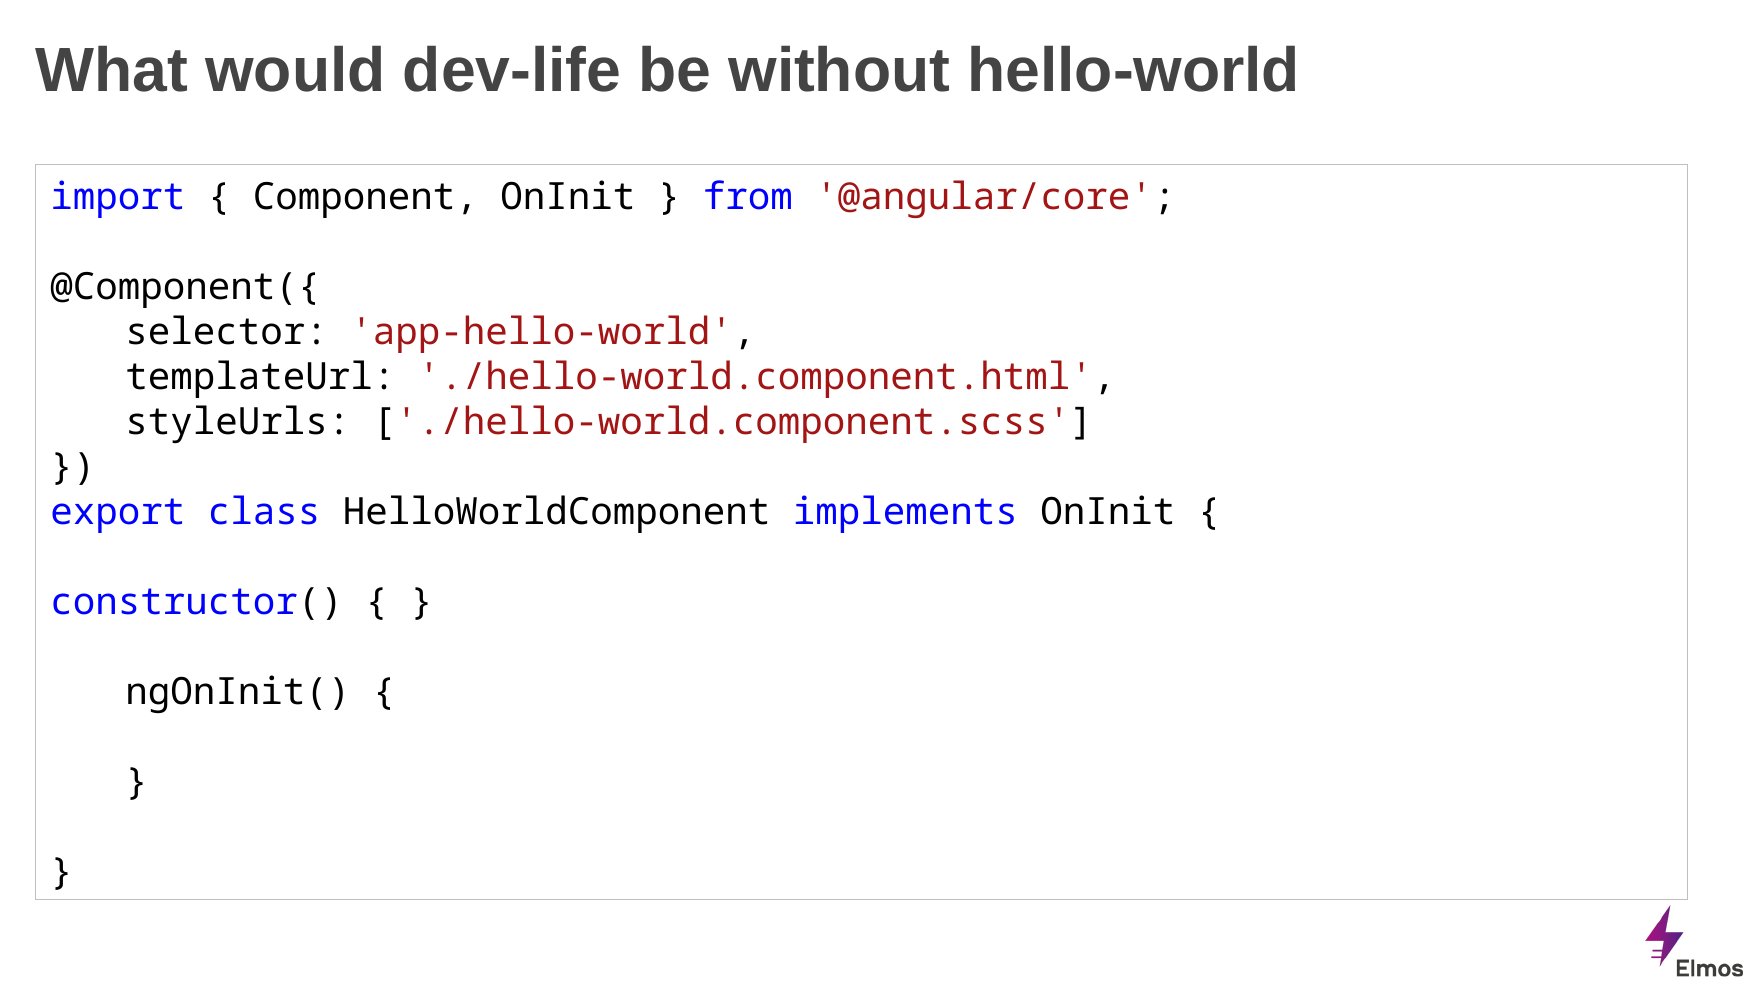

# What would dev-life be without hello-world
import { Component, OnInit } from '@angular/core';
@Component({
selector: 'app-hello-world',
templateUrl: './hello-world.component.html',
styleUrls: ['./hello-world.component.scss']
})
export class HelloWorldComponent implements OnInit {
constructor() { }
ngOnInit() {

}
}